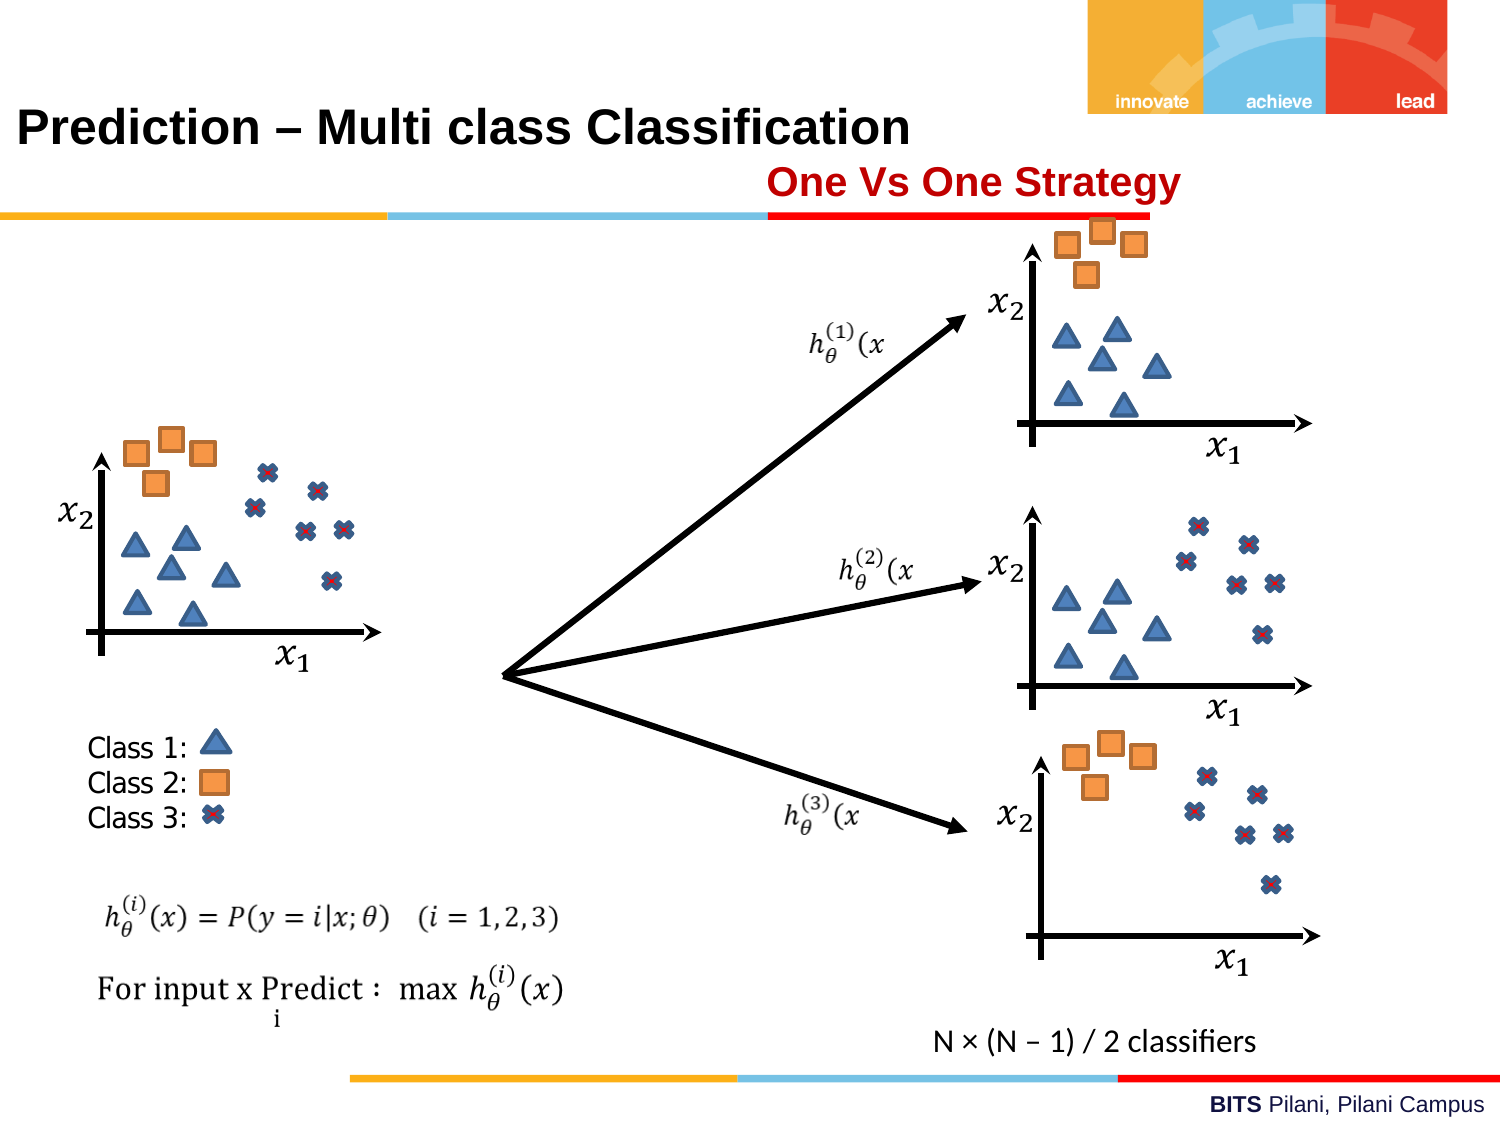

Prediction – Multi class Classification
					One Vs One Strategy

Class 1:
Class 2:
Class 3:

N × (N – 1) / 2 classifiers